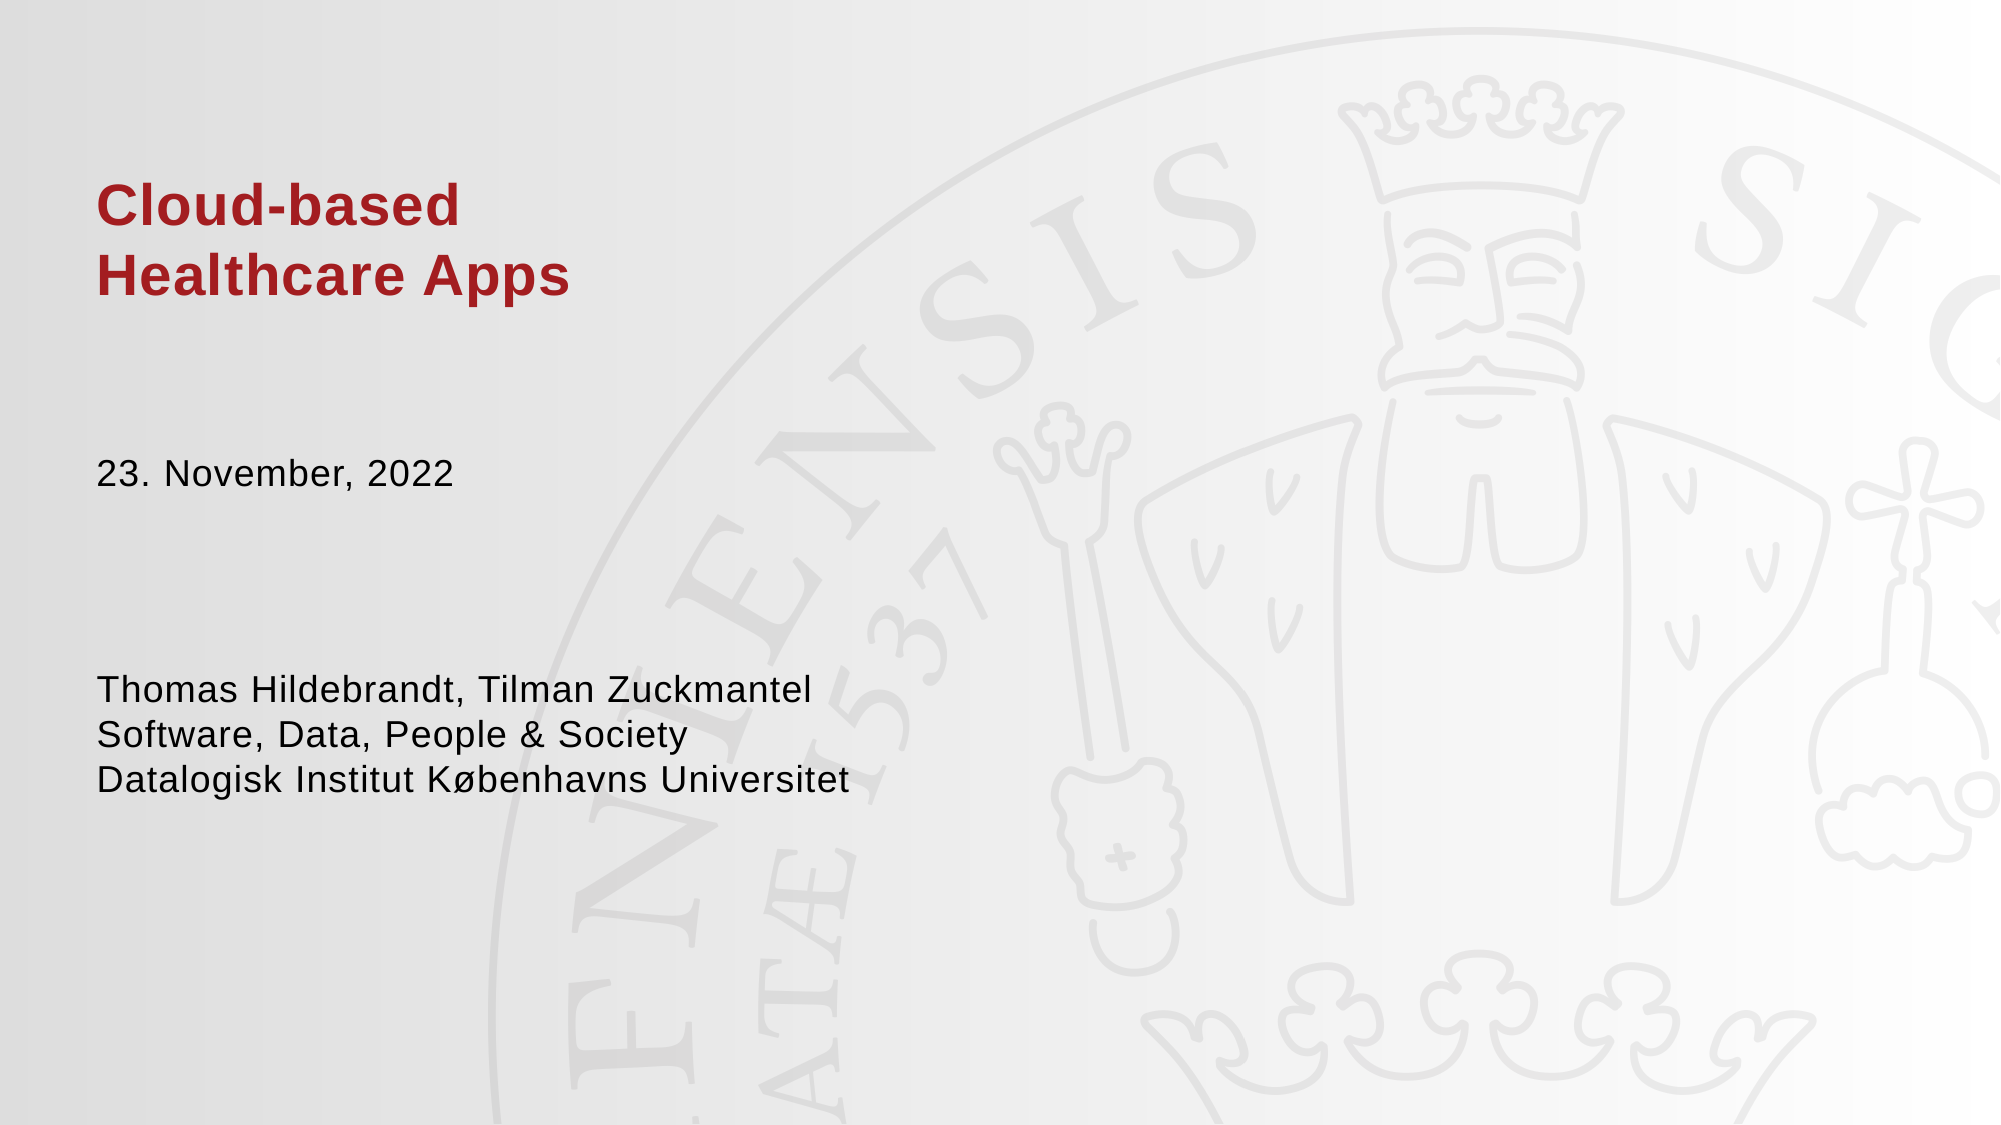

22-11-2023
1
#
Cloud-based
Healthcare Apps

23. November, 2022

Thomas Hildebrandt, Tilman Zuckmantel
Software, Data, People & Society
Datalogisk Institut Københavns Universitet